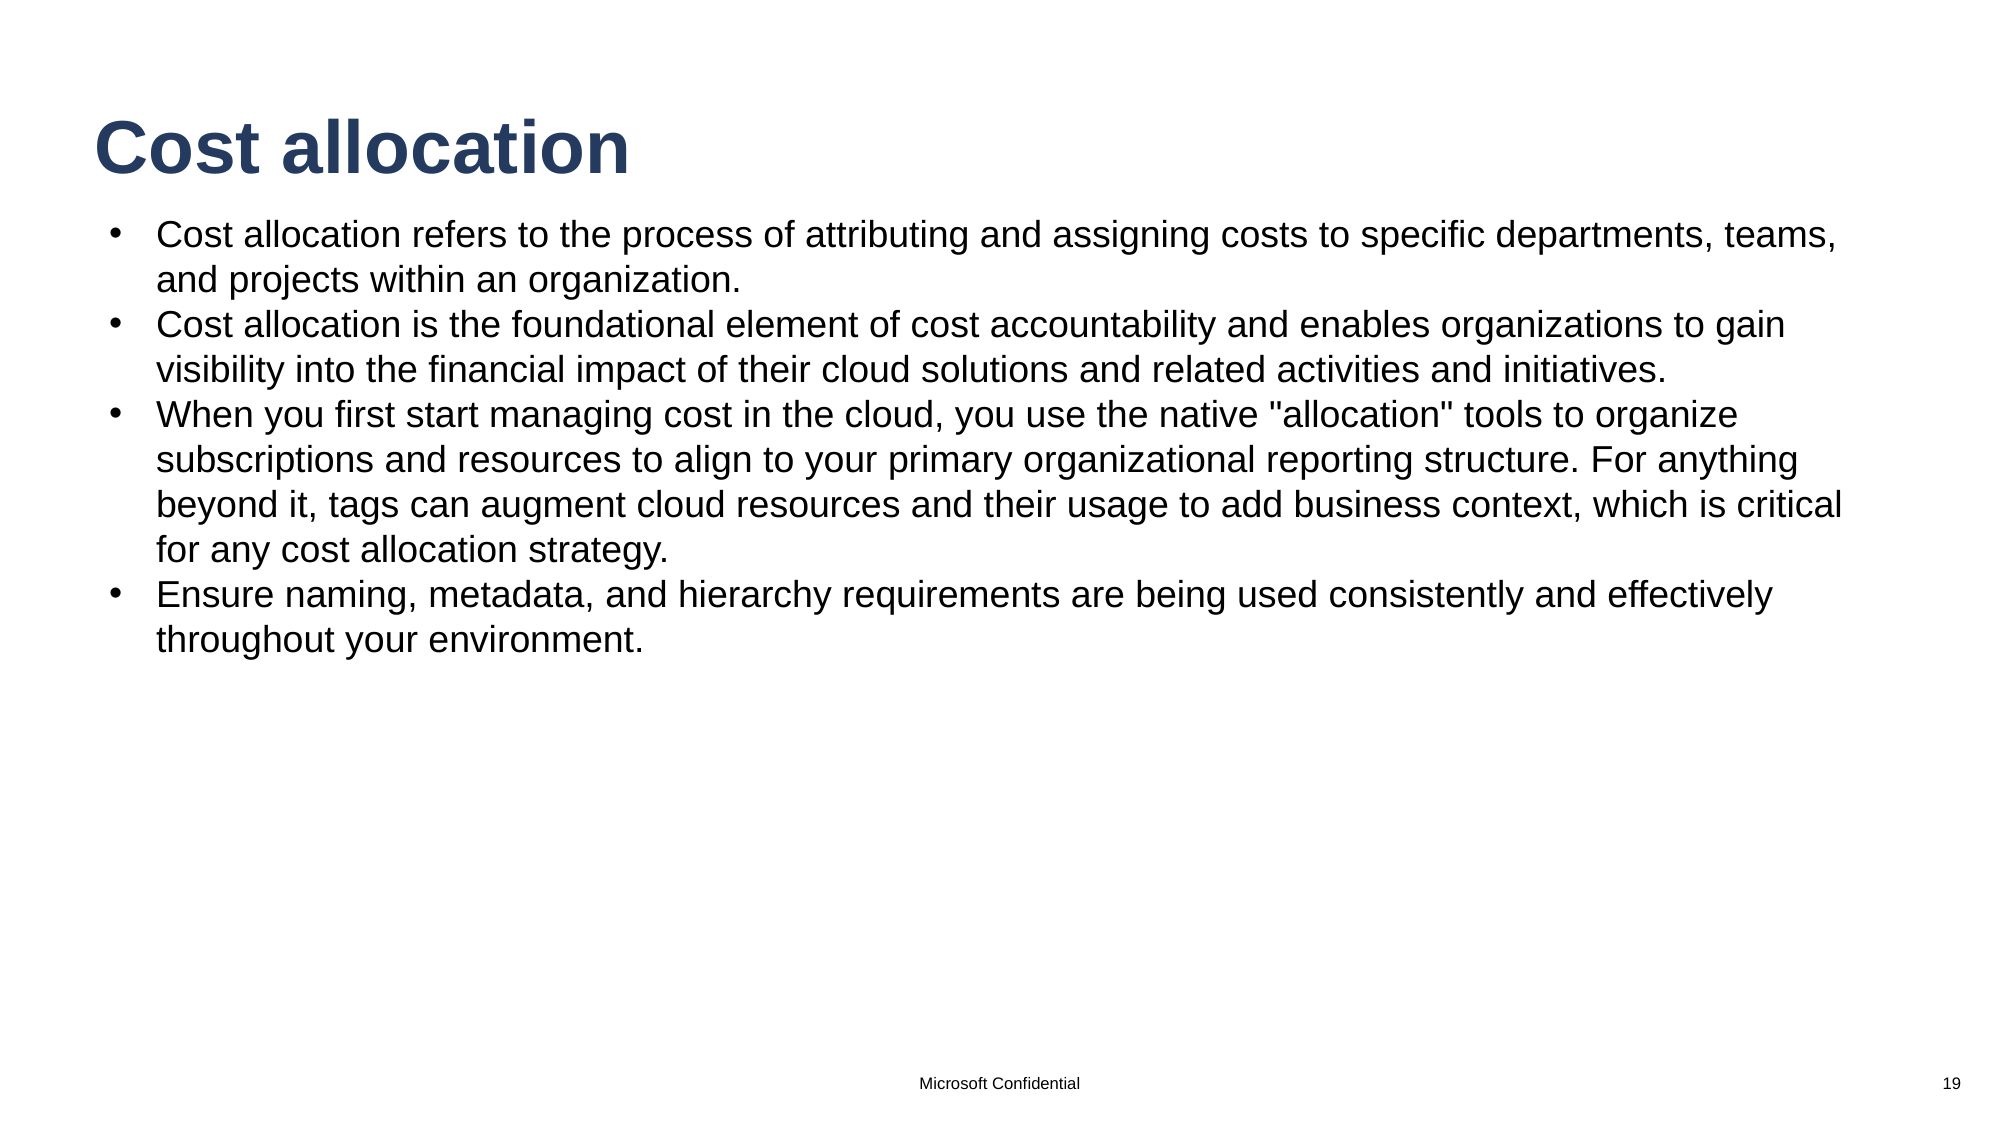

# Cost allocation
Cost allocation refers to the process of attributing and assigning costs to specific departments, teams, and projects within an organization.
Cost allocation is the foundational element of cost accountability and enables organizations to gain visibility into the financial impact of their cloud solutions and related activities and initiatives.
When you first start managing cost in the cloud, you use the native "allocation" tools to organize subscriptions and resources to align to your primary organizational reporting structure. For anything beyond it, tags can augment cloud resources and their usage to add business context, which is critical for any cost allocation strategy.
Ensure naming, metadata, and hierarchy requirements are being used consistently and effectively throughout your environment.

Microsoft Confidential
19